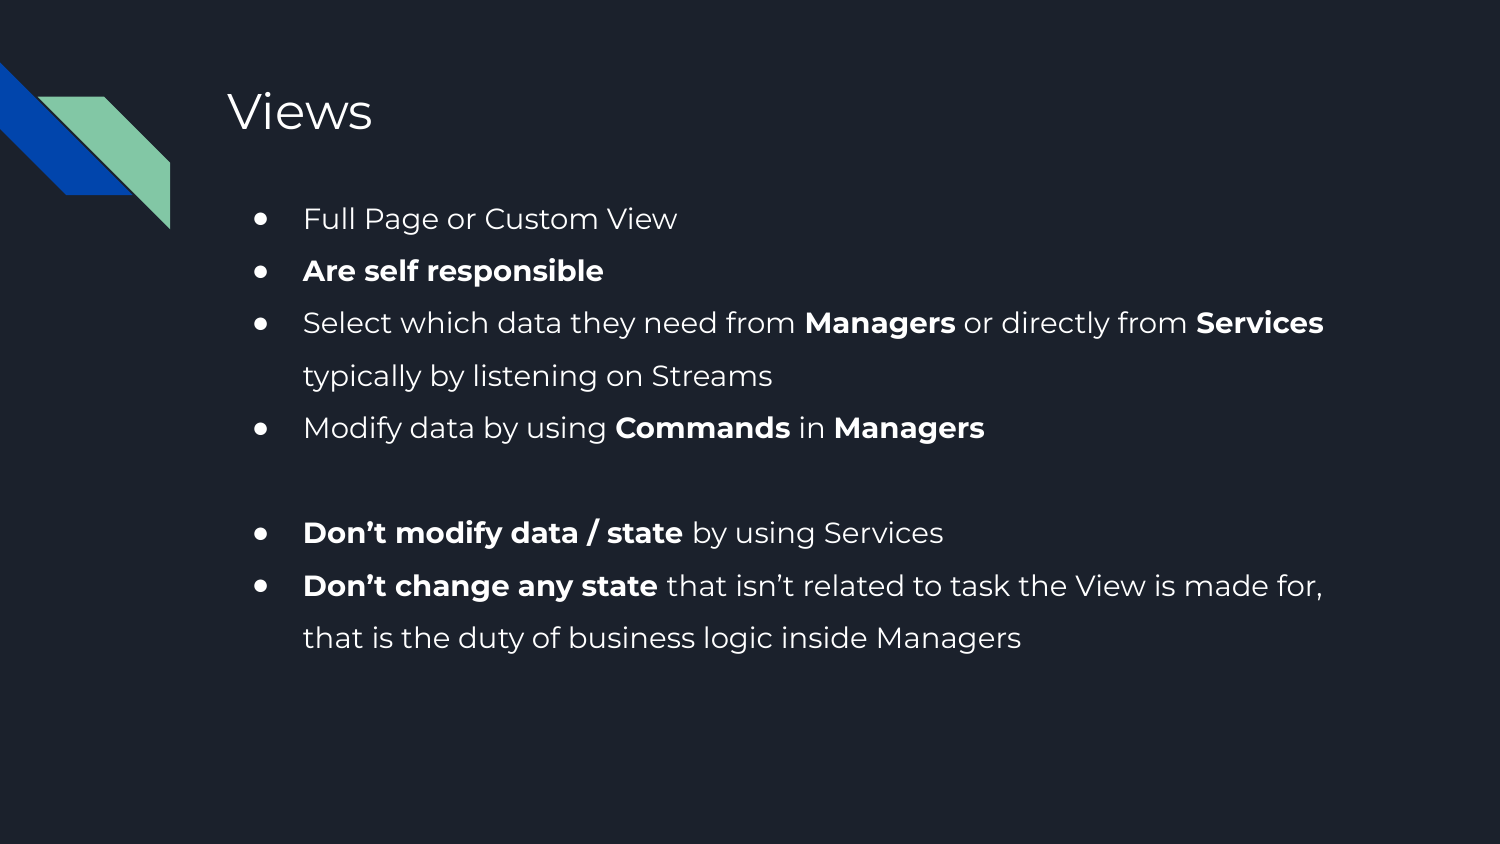

# Views
Full Page or Custom View
Are self responsible
Select which data they need from Managers or directly from Services typically by listening on Streams
Modify data by using Commands in Managers

Don’t modify data / state by using Services
Don’t change any state that isn’t related to task the View is made for, that is the duty of business logic inside Managers